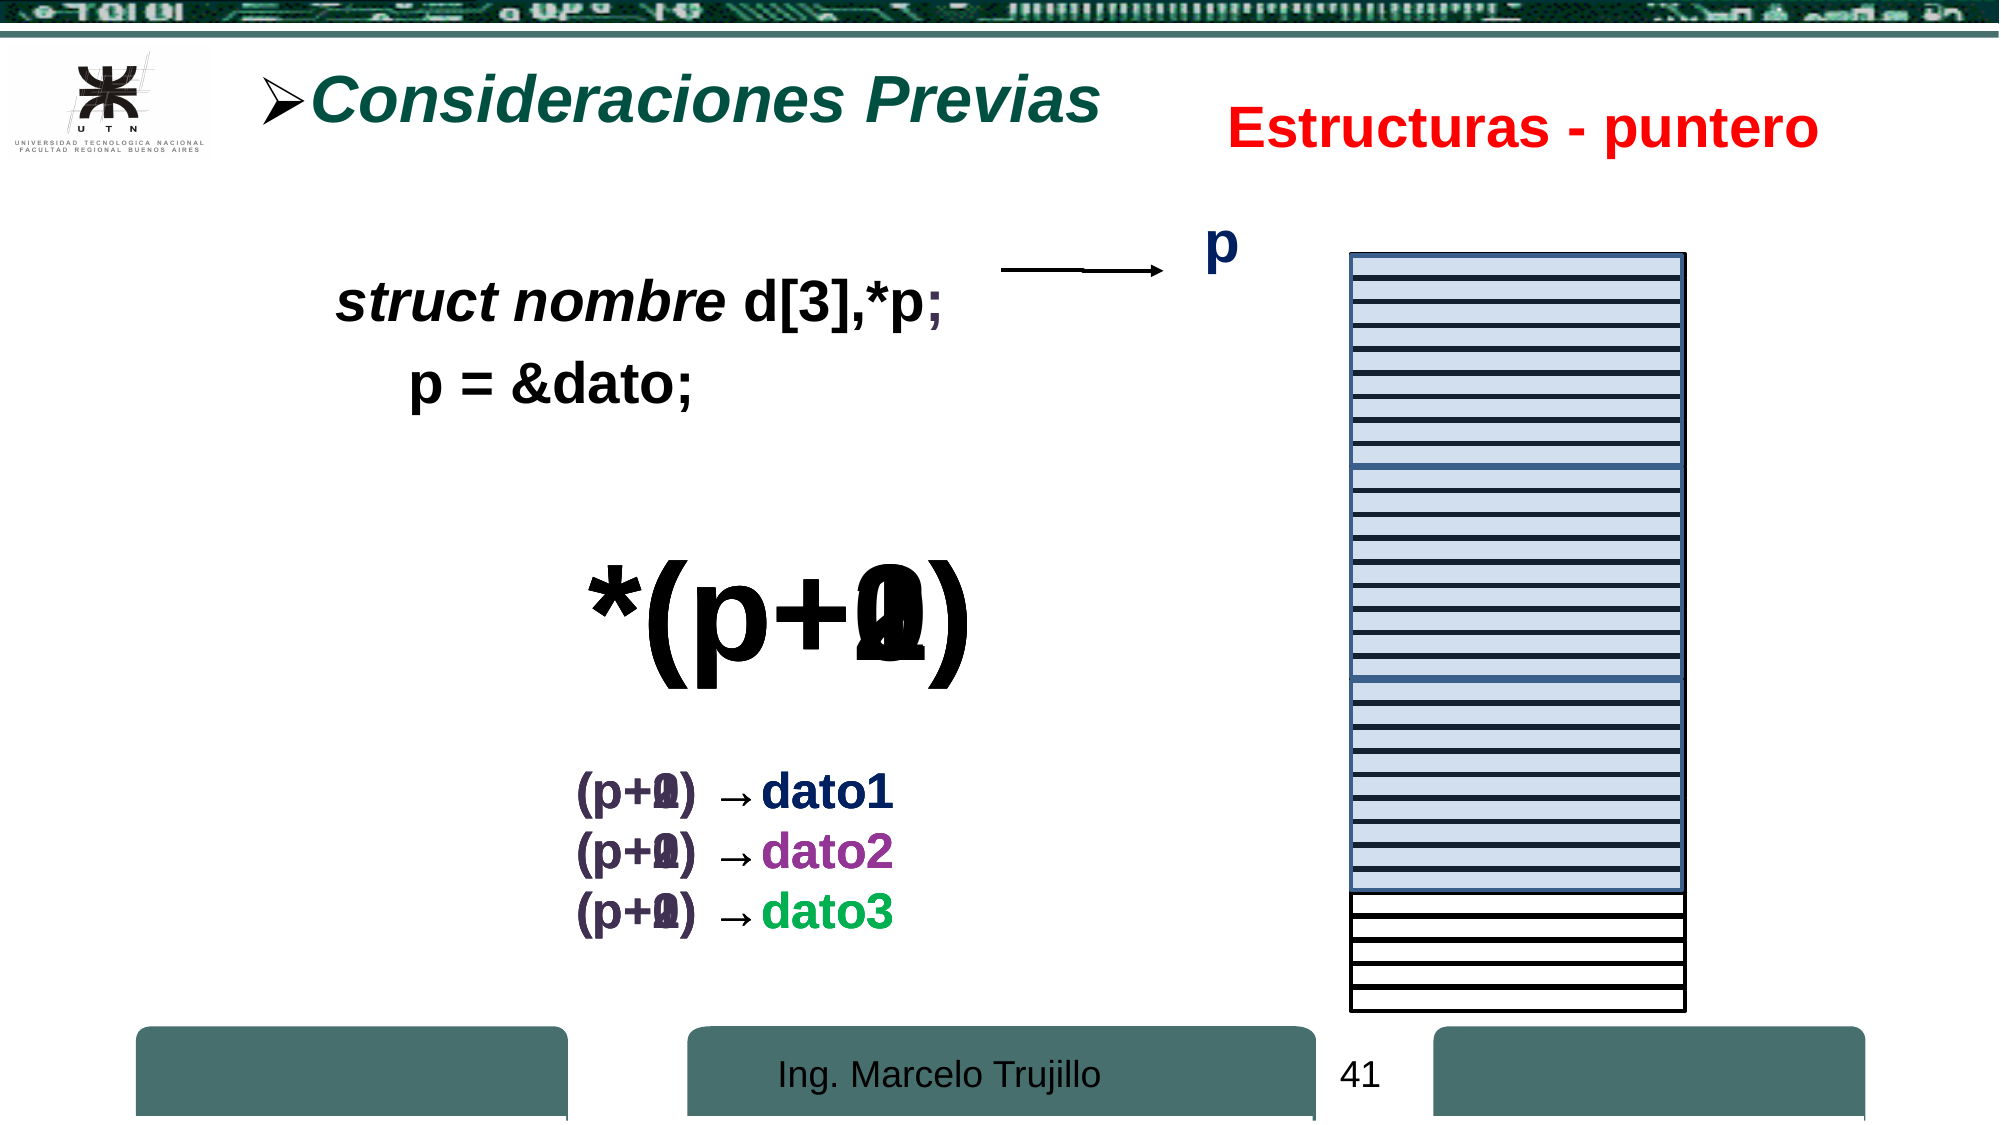

Consideraciones Previas
Estructuras - puntero

p

*(p+0)
struct nombre d[3],*p;

p = &dato;

*(p+1)

*(p+2)

(p+0) →dato1
(p+0) →dato2
(p+0) →dato3
(p+1) →dato1
(p+1) →dato2
(p+1) →dato3
(p+2) →dato1
(p+2) →dato2
(p+2) →dato3

Ing. Marcelo Trujillo
41